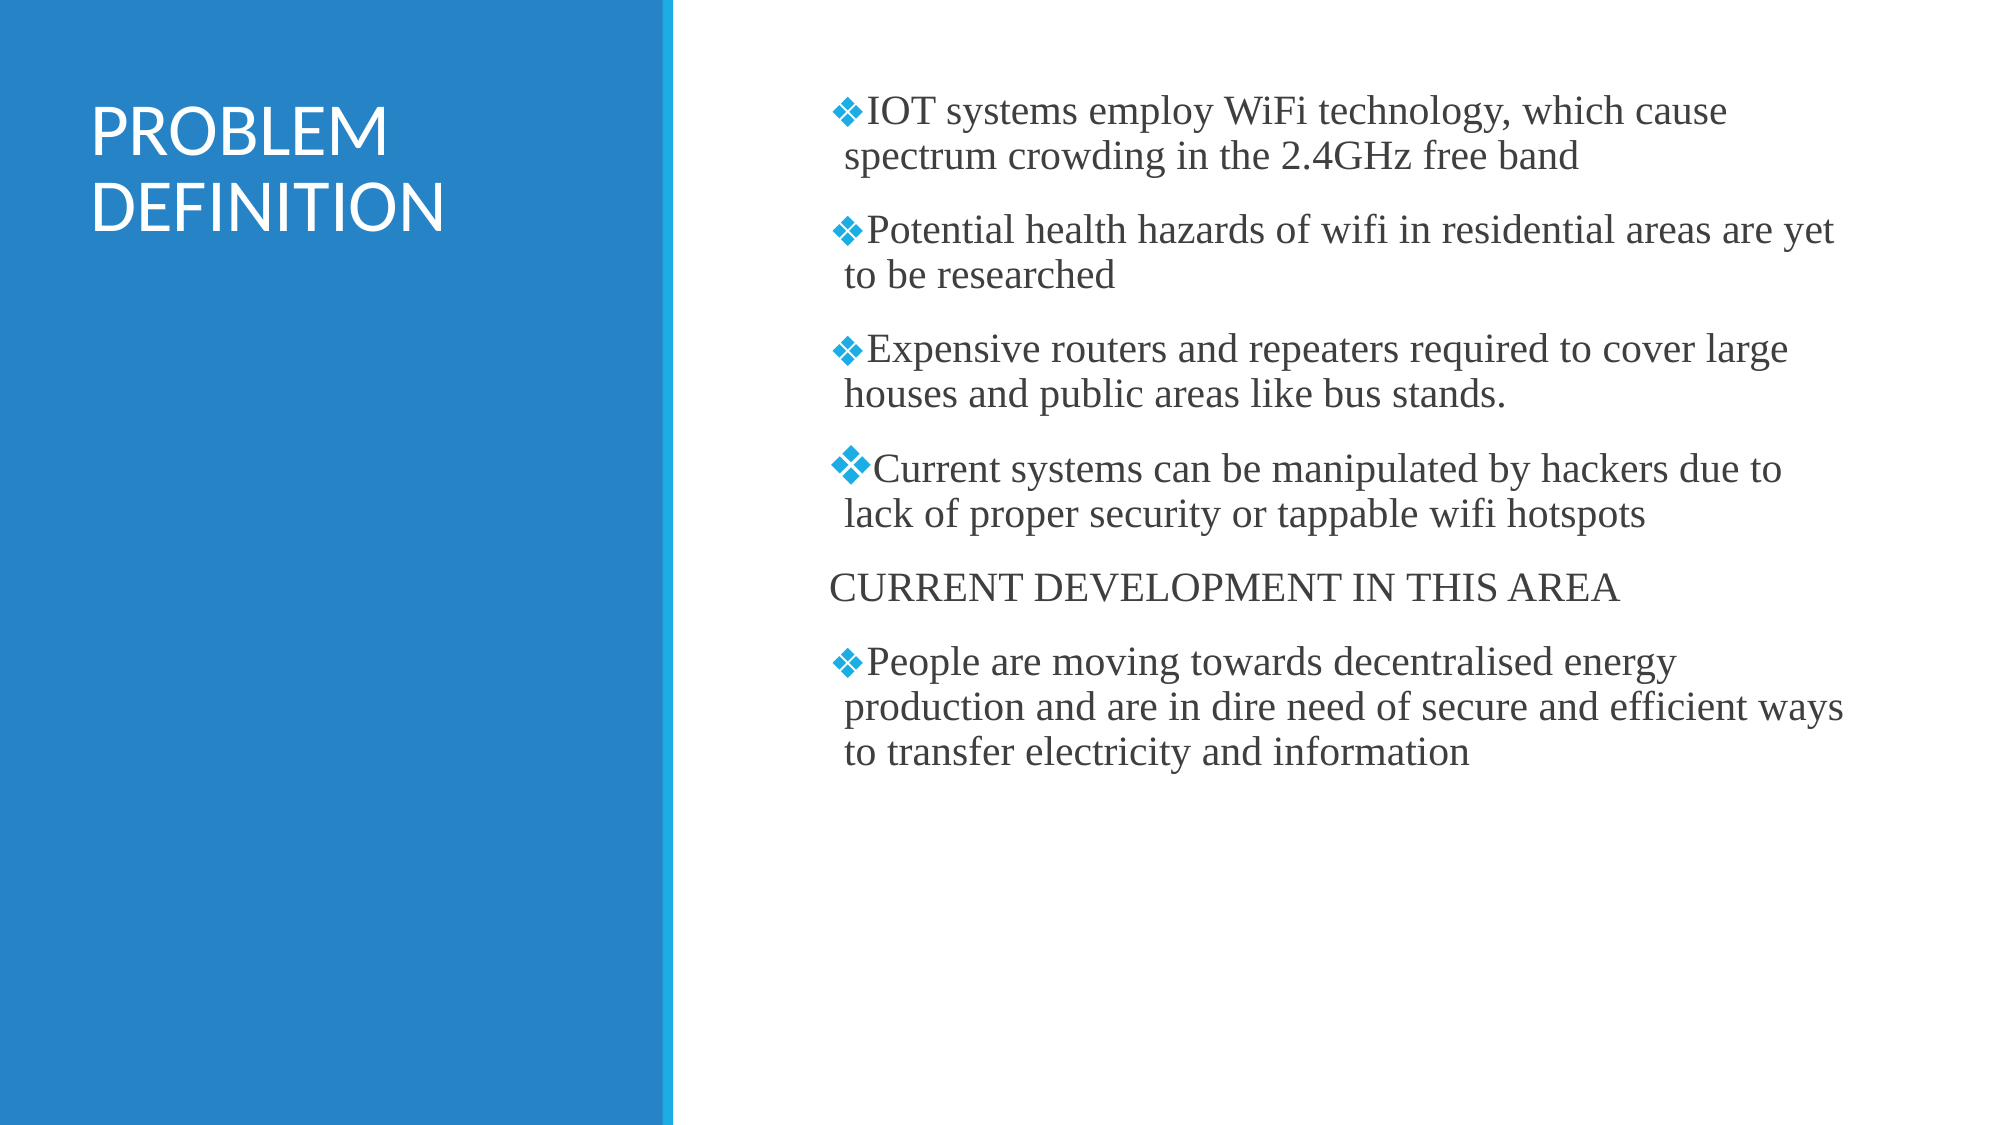

IOT systems employ WiFi technology, which cause spectrum crowding in the 2.4GHz free band
Potential health hazards of wifi in residential areas are yet to be researched
Expensive routers and repeaters required to cover large houses and public areas like bus stands.
Current systems can be manipulated by hackers due to lack of proper security or tappable wifi hotspots
CURRENT DEVELOPMENT IN THIS AREA
People are moving towards decentralised energy production and are in dire need of secure and efficient ways to transfer electricity and information

# PROBLEM DEFINITION